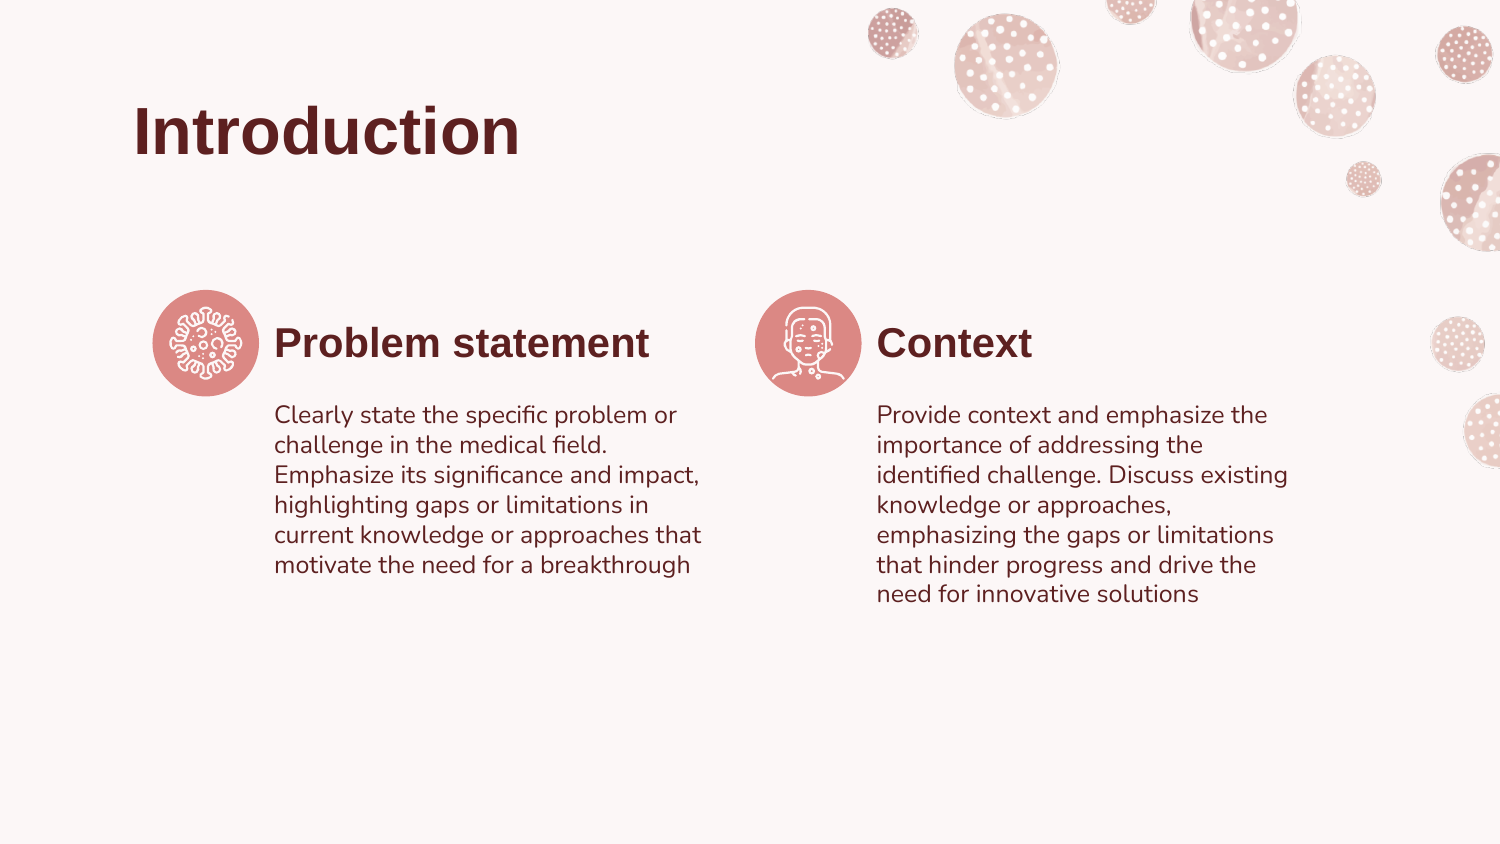

# Introduction

Problem statement
Context
Clearly state the specific problem or challenge in the medical field. Emphasize its significance and impact, highlighting gaps or limitations in current knowledge or approaches that motivate the need for a breakthrough
Provide context and emphasize the importance of addressing the identified challenge. Discuss existing knowledge or approaches, emphasizing the gaps or limitations that hinder progress and drive the need for innovative solutions